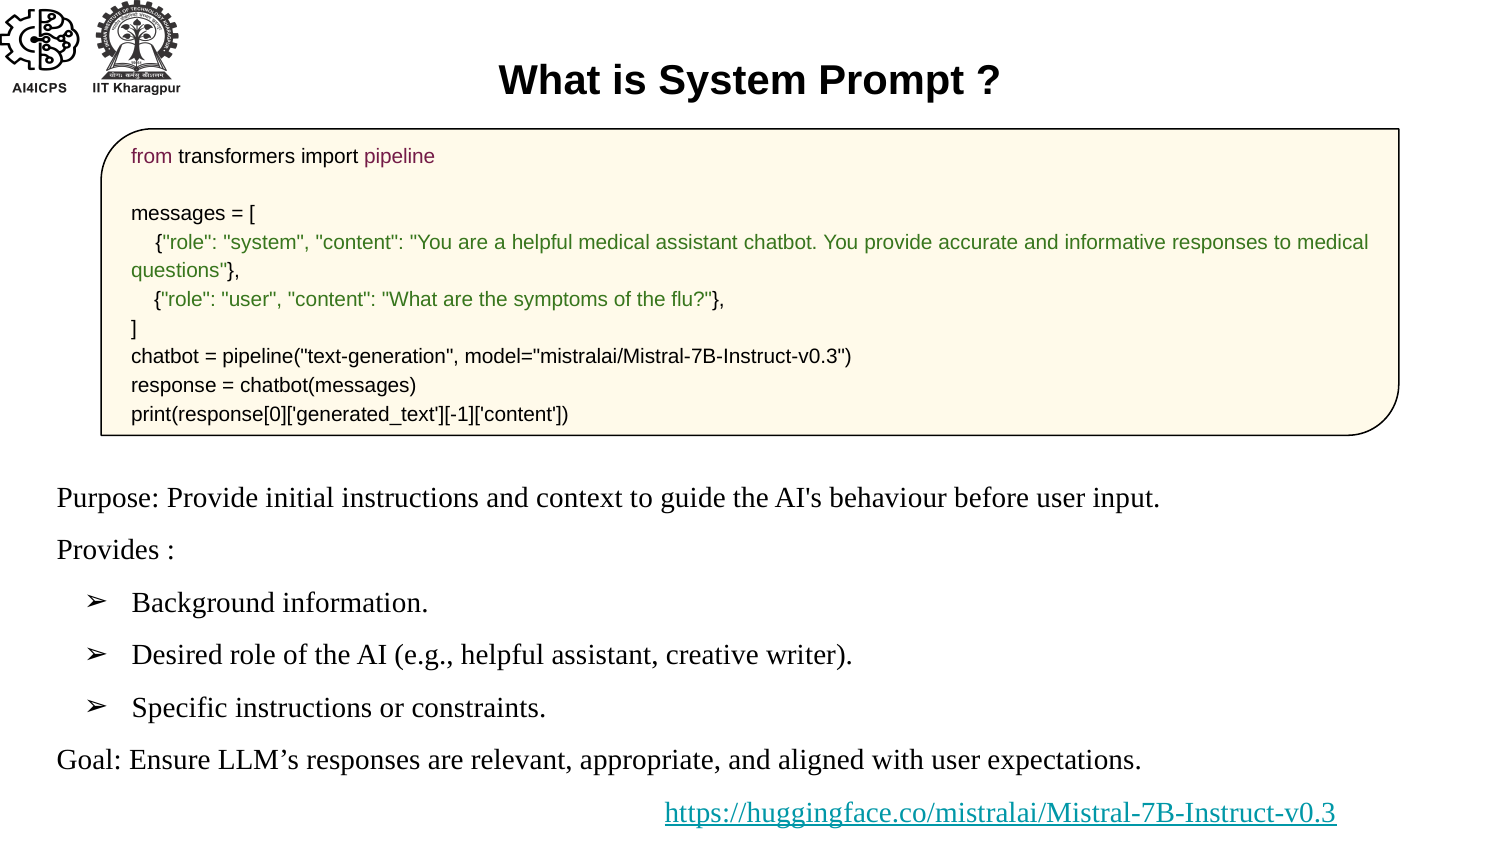

What is System Prompt ?
from transformers import pipeline

messages = [
    {"role": "system", "content": "You are a helpful medical assistant chatbot. You provide accurate and informative responses to medical questions"},
    {"role": "user", "content": "What are the symptoms of the flu?"},
]
chatbot = pipeline("text-generation", model="mistralai/Mistral-7B-Instruct-v0.3")
response = chatbot(messages)
print(response[0]['generated_text'][-1]['content'])
Purpose: Provide initial instructions and context to guide the AI's behaviour before user input.
Provides :
Background information.
Desired role of the AI (e.g., helpful assistant, creative writer).
Specific instructions or constraints.
Goal: Ensure LLM’s responses are relevant, appropriate, and aligned with user expectations.

https://huggingface.co/mistralai/Mistral-7B-Instruct-v0.3